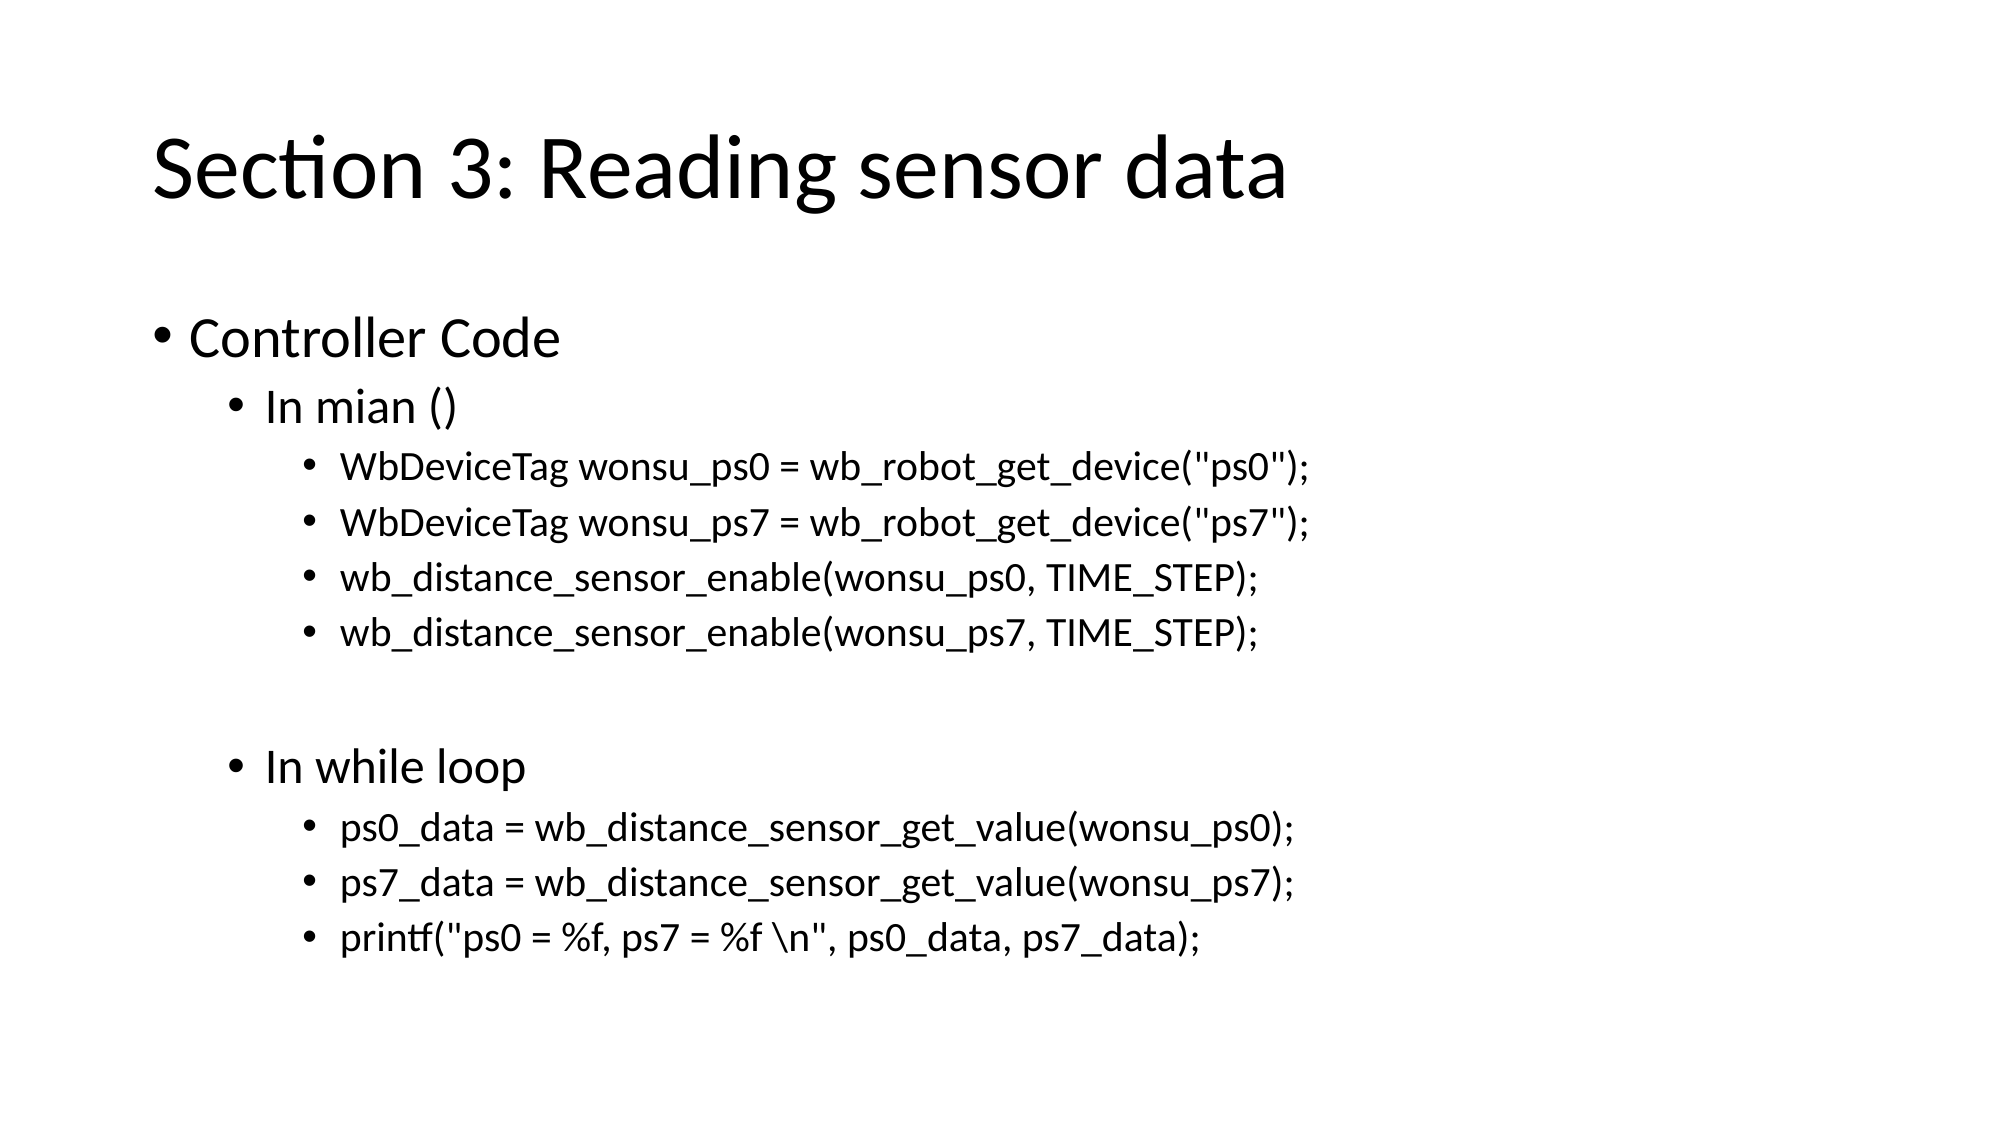

# Section 3: Reading sensor data
Controller Code
In mian ()
WbDeviceTag wonsu_ps0 = wb_robot_get_device("ps0");
WbDeviceTag wonsu_ps7 = wb_robot_get_device("ps7");
wb_distance_sensor_enable(wonsu_ps0, TIME_STEP);
wb_distance_sensor_enable(wonsu_ps7, TIME_STEP);

In while loop
ps0_data = wb_distance_sensor_get_value(wonsu_ps0);
ps7_data = wb_distance_sensor_get_value(wonsu_ps7);
printf("ps0 = %f, ps7 = %f \n", ps0_data, ps7_data);